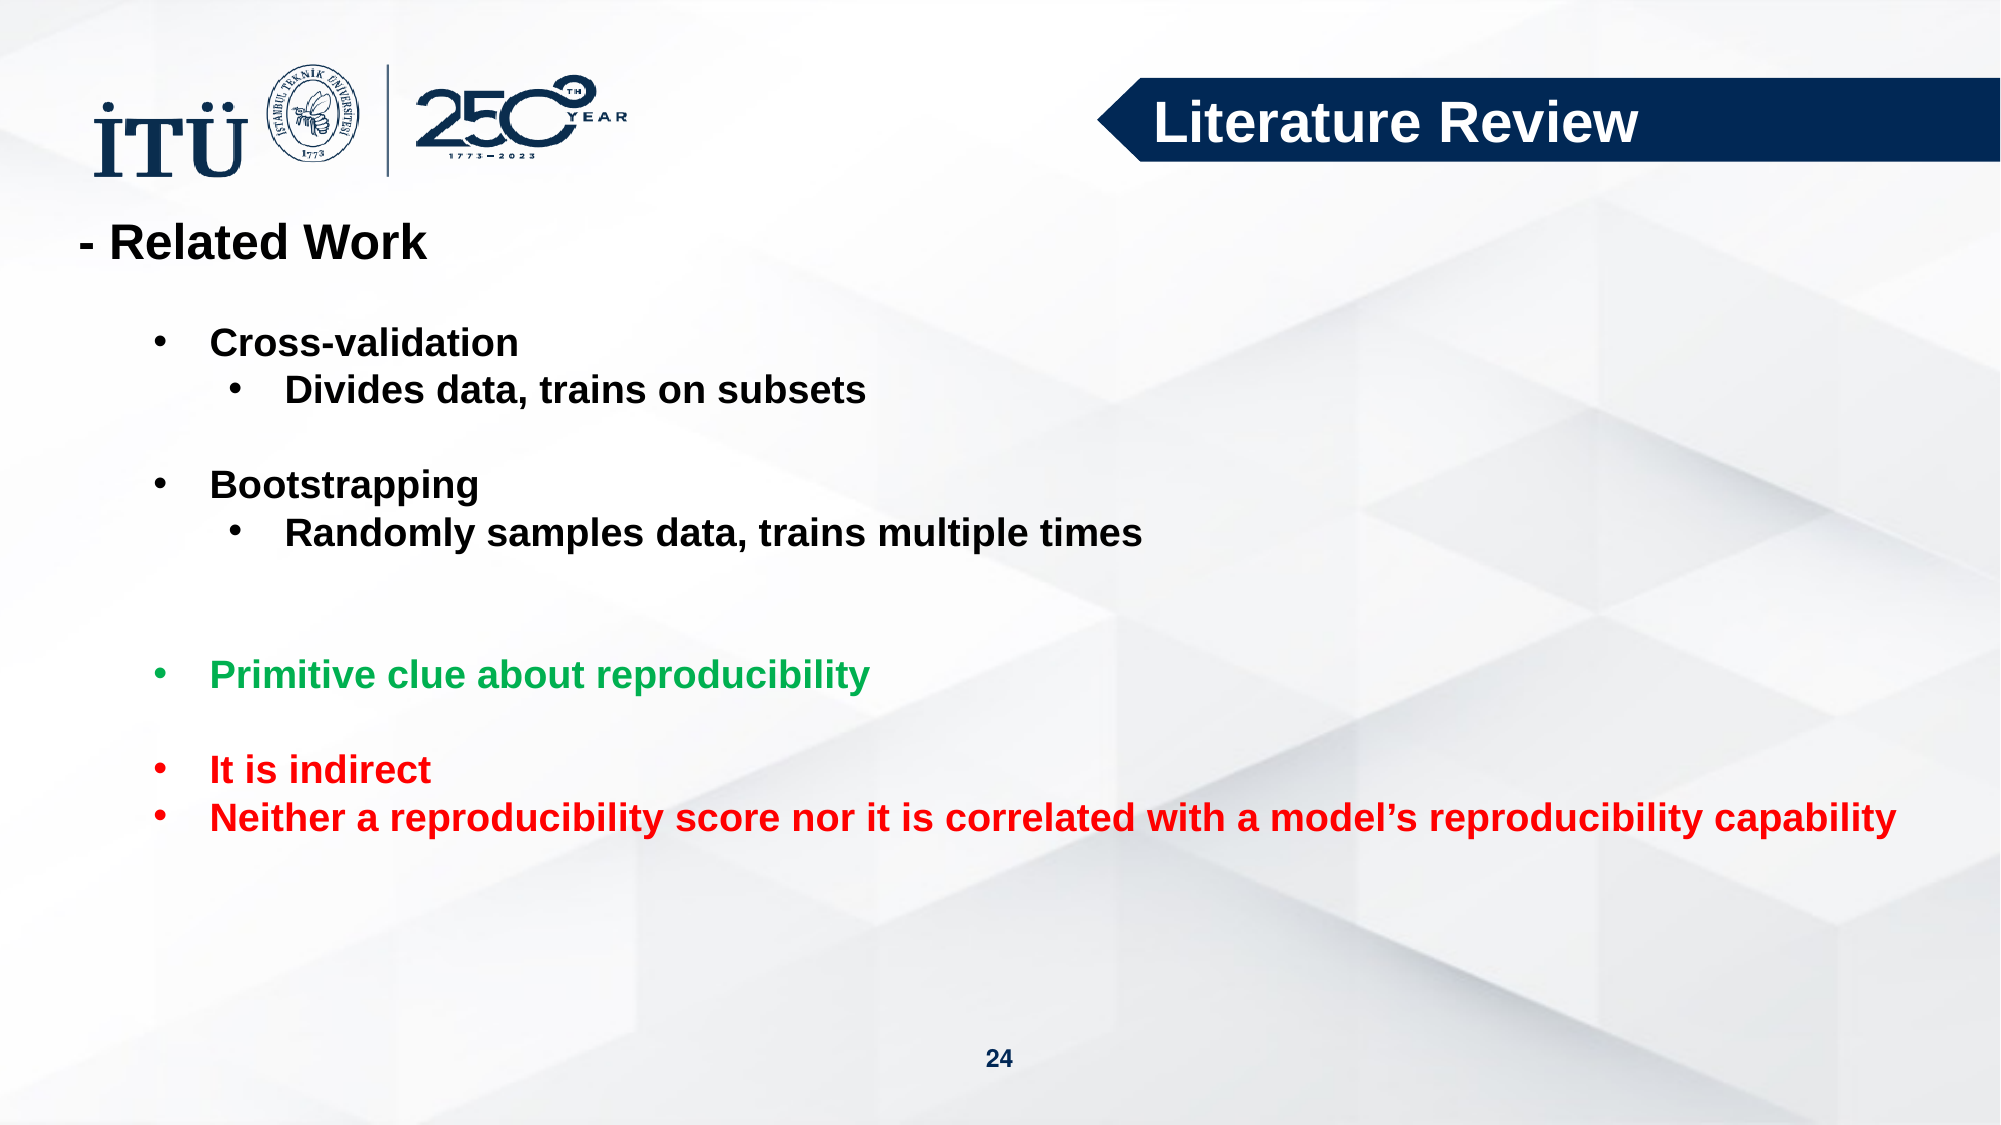

Literature Review
- Related Work

Cross-validation
Divides data, trains on subsets

Bootstrapping
Randomly samples data, trains multiple times

Primitive clue about reproducibility

It is indirect
Neither a reproducibility score nor it is correlated with a model’s reproducibility capability

24